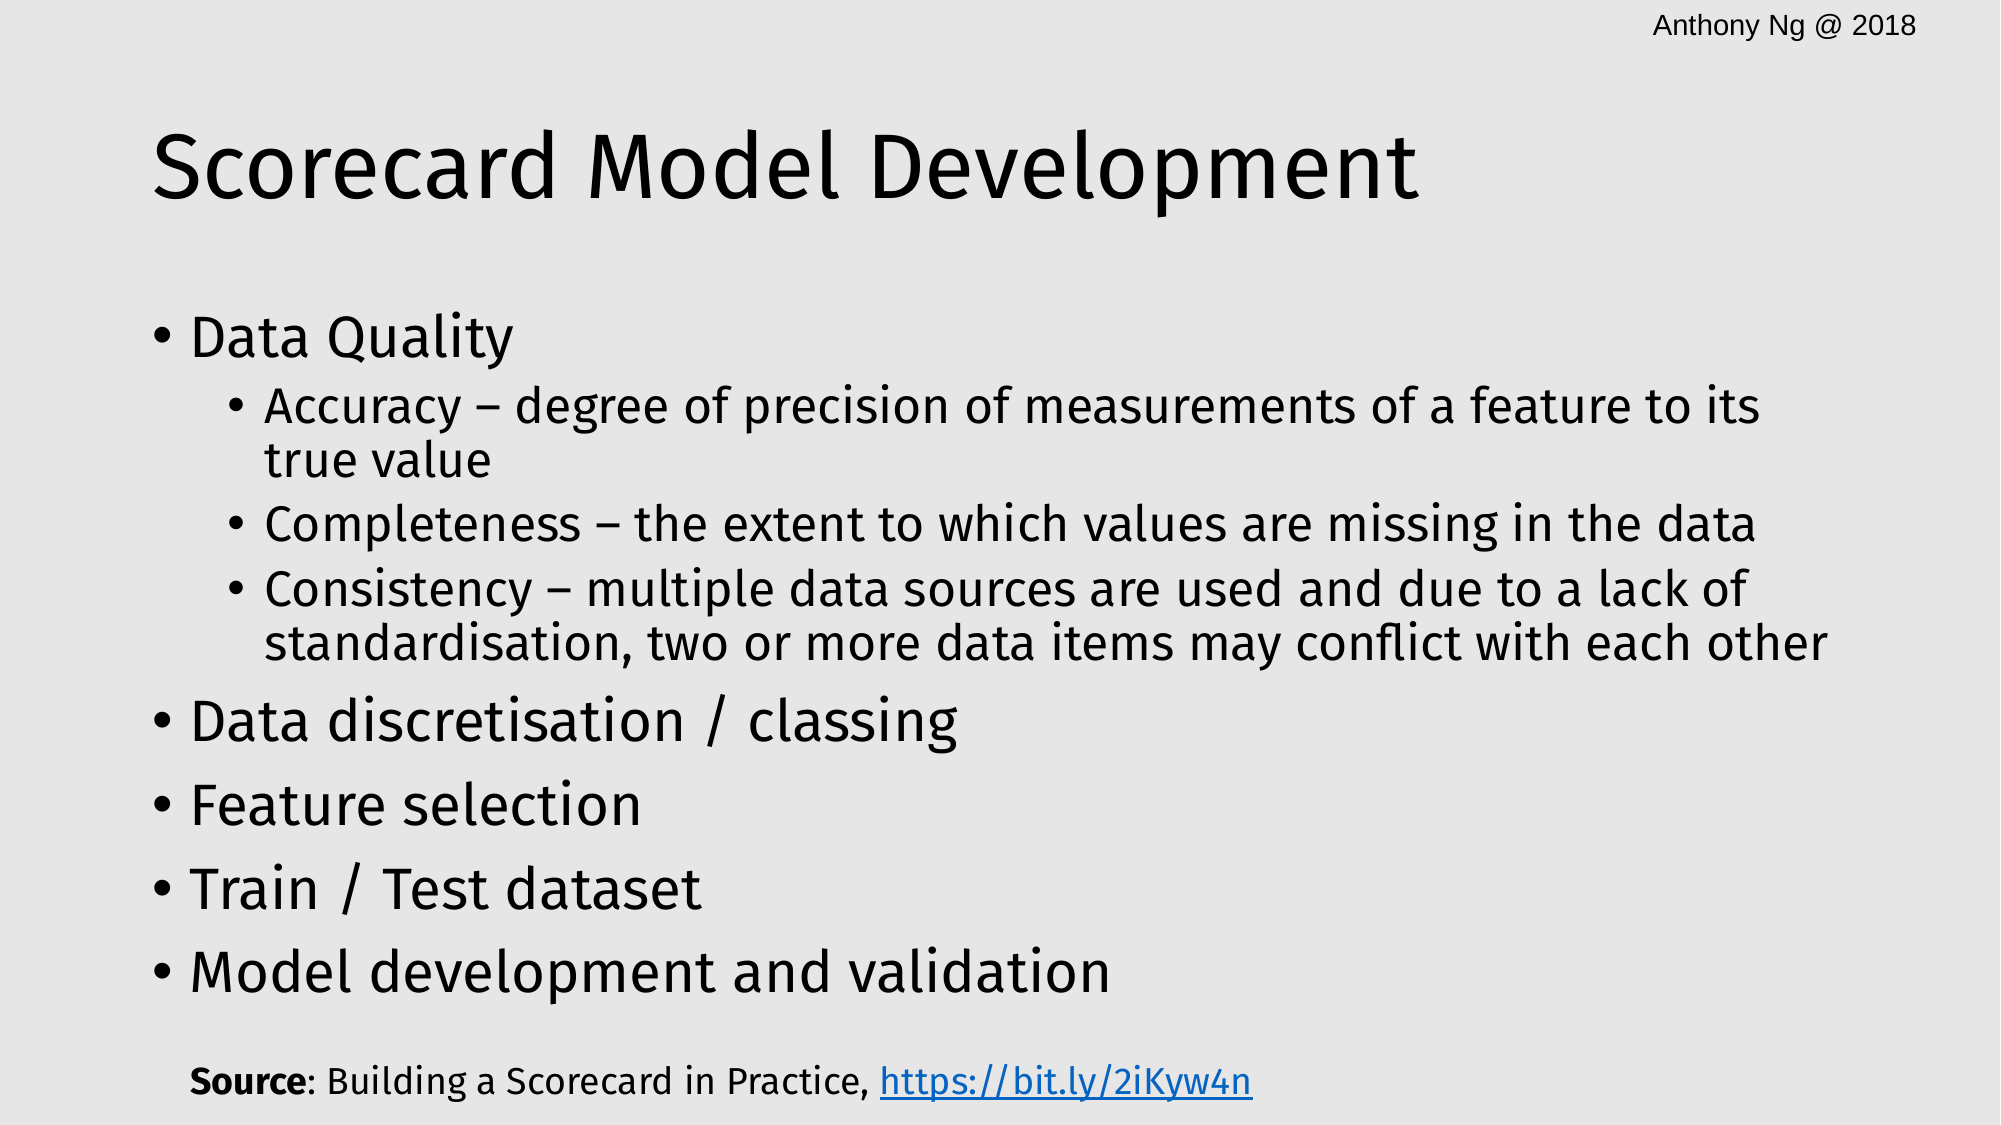

# Scorecard Model Development
Data Quality
Accuracy – degree of precision of measurements of a feature to its true value
Completeness – the extent to which values are missing in the data
Consistency – multiple data sources are used and due to a lack of standardisation, two or more data items may conﬂict with each other
Data discretisation / classing
Feature selection
Train / Test dataset
Model development and validation

Source: Building a Scorecard in Practice, https://bit.ly/2iKyw4n